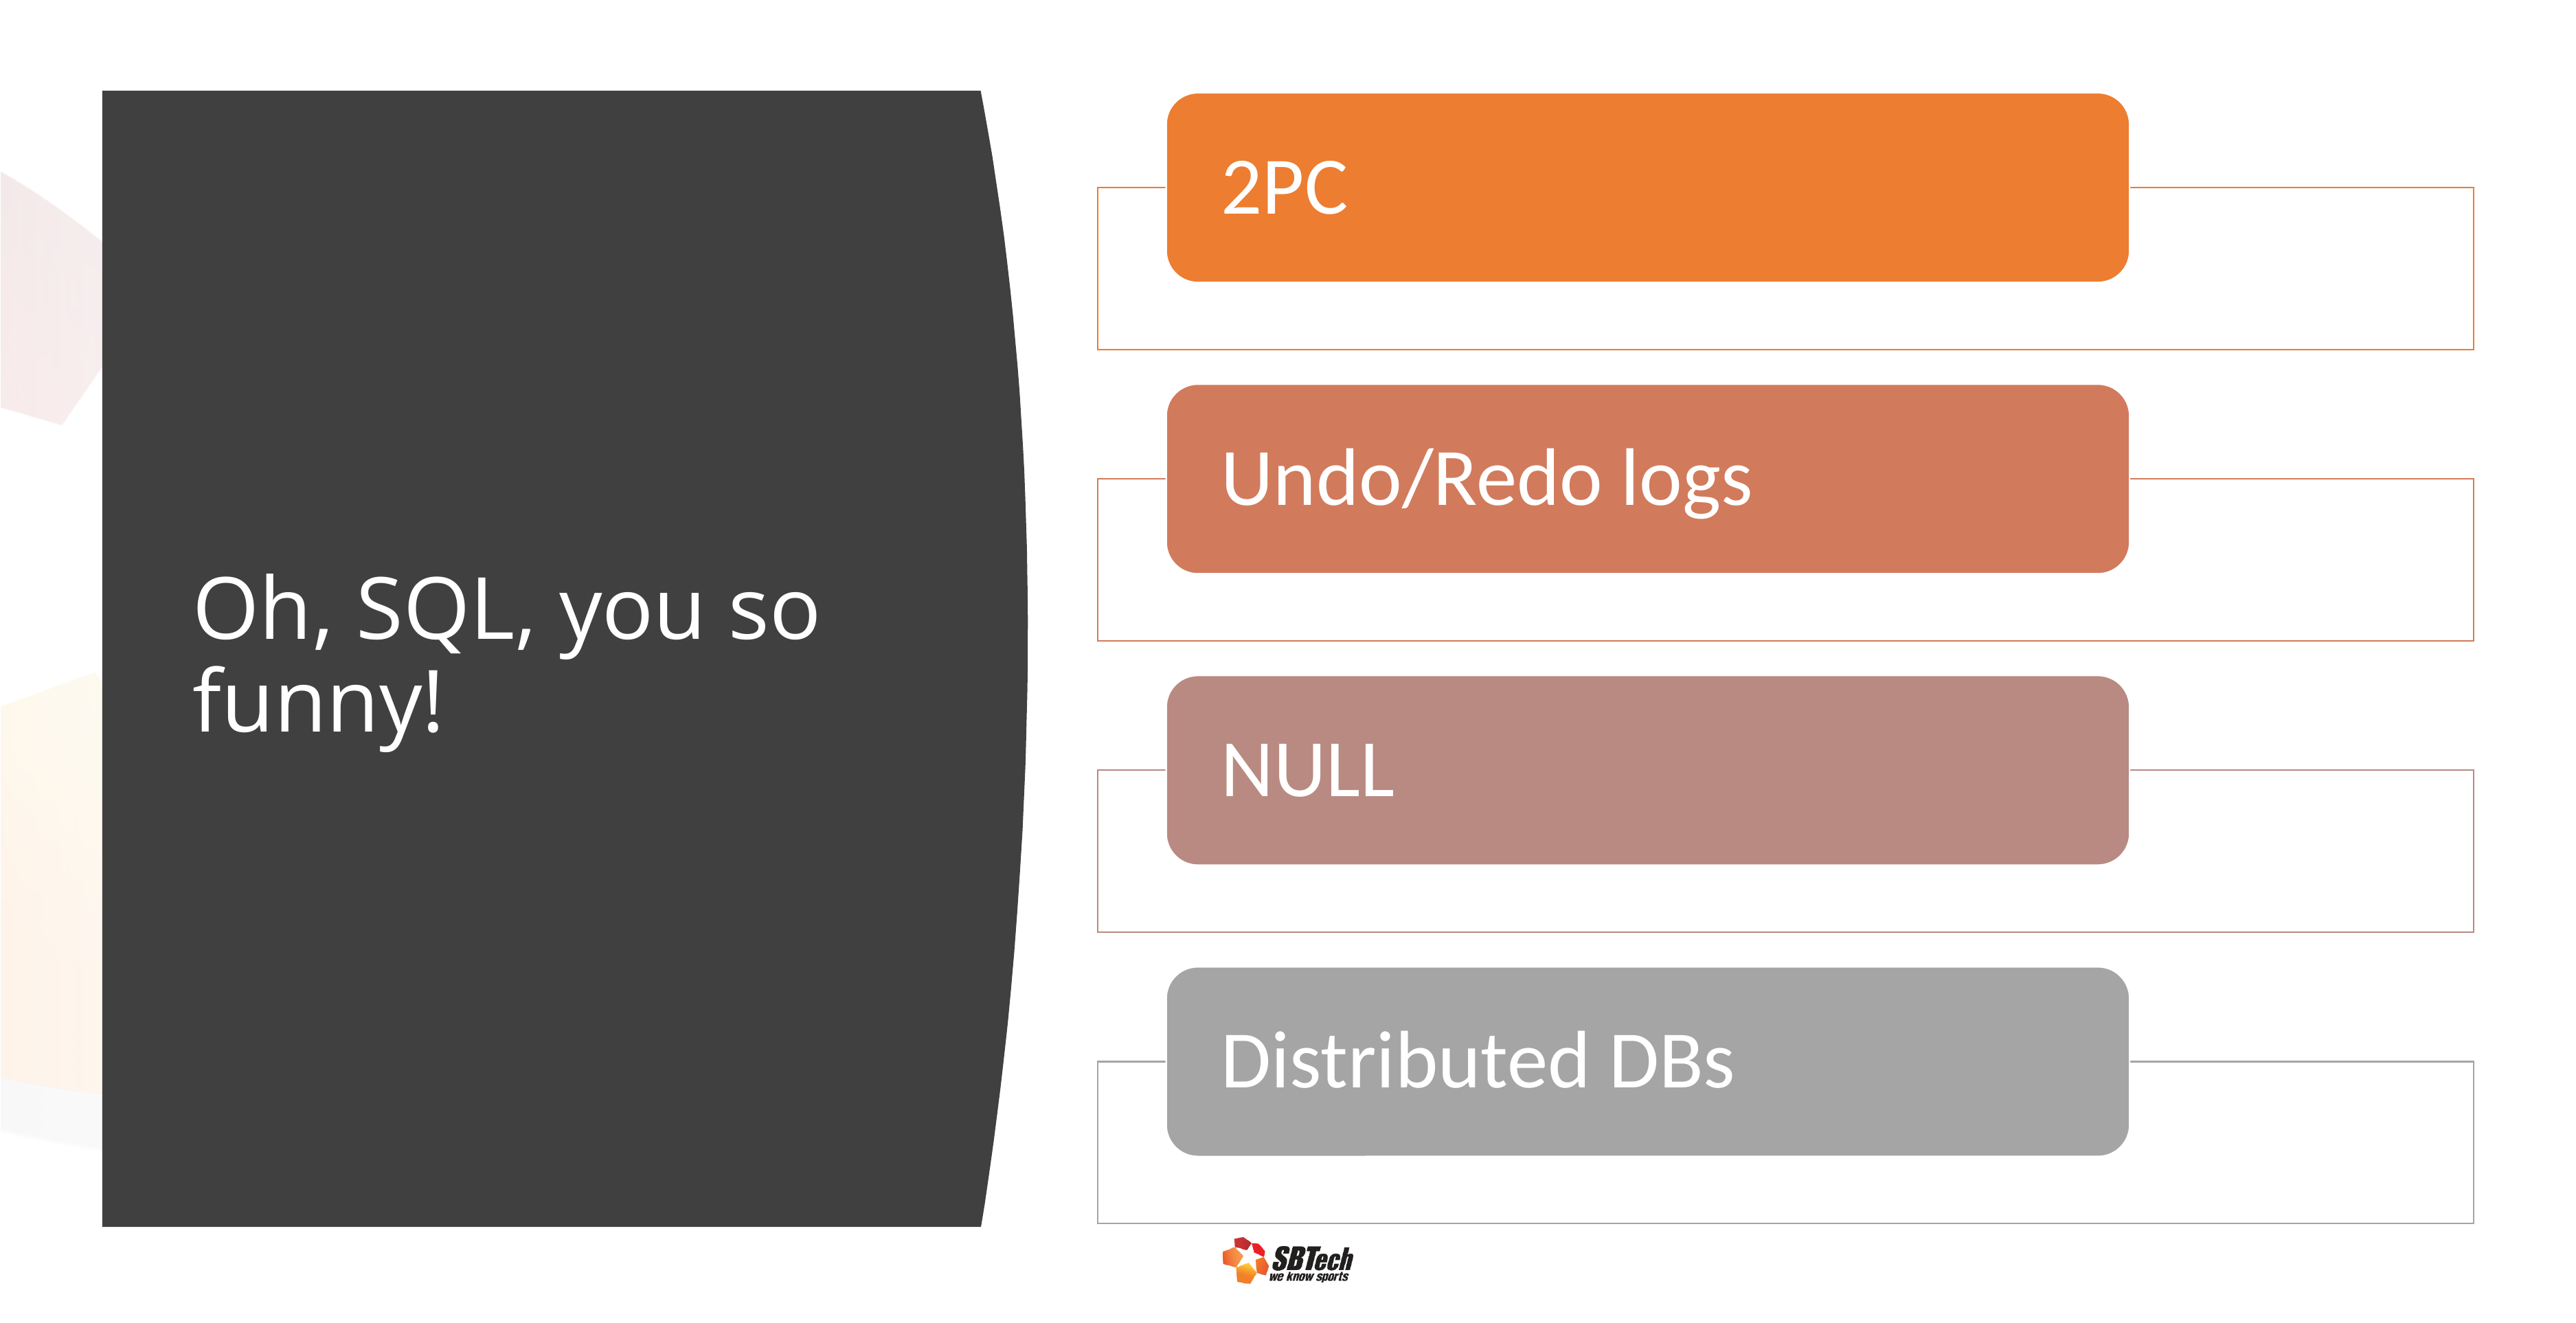

2PC
Undo/Redo logs
NULL
Distributed DBs

# Oh, SQL, you so funny!